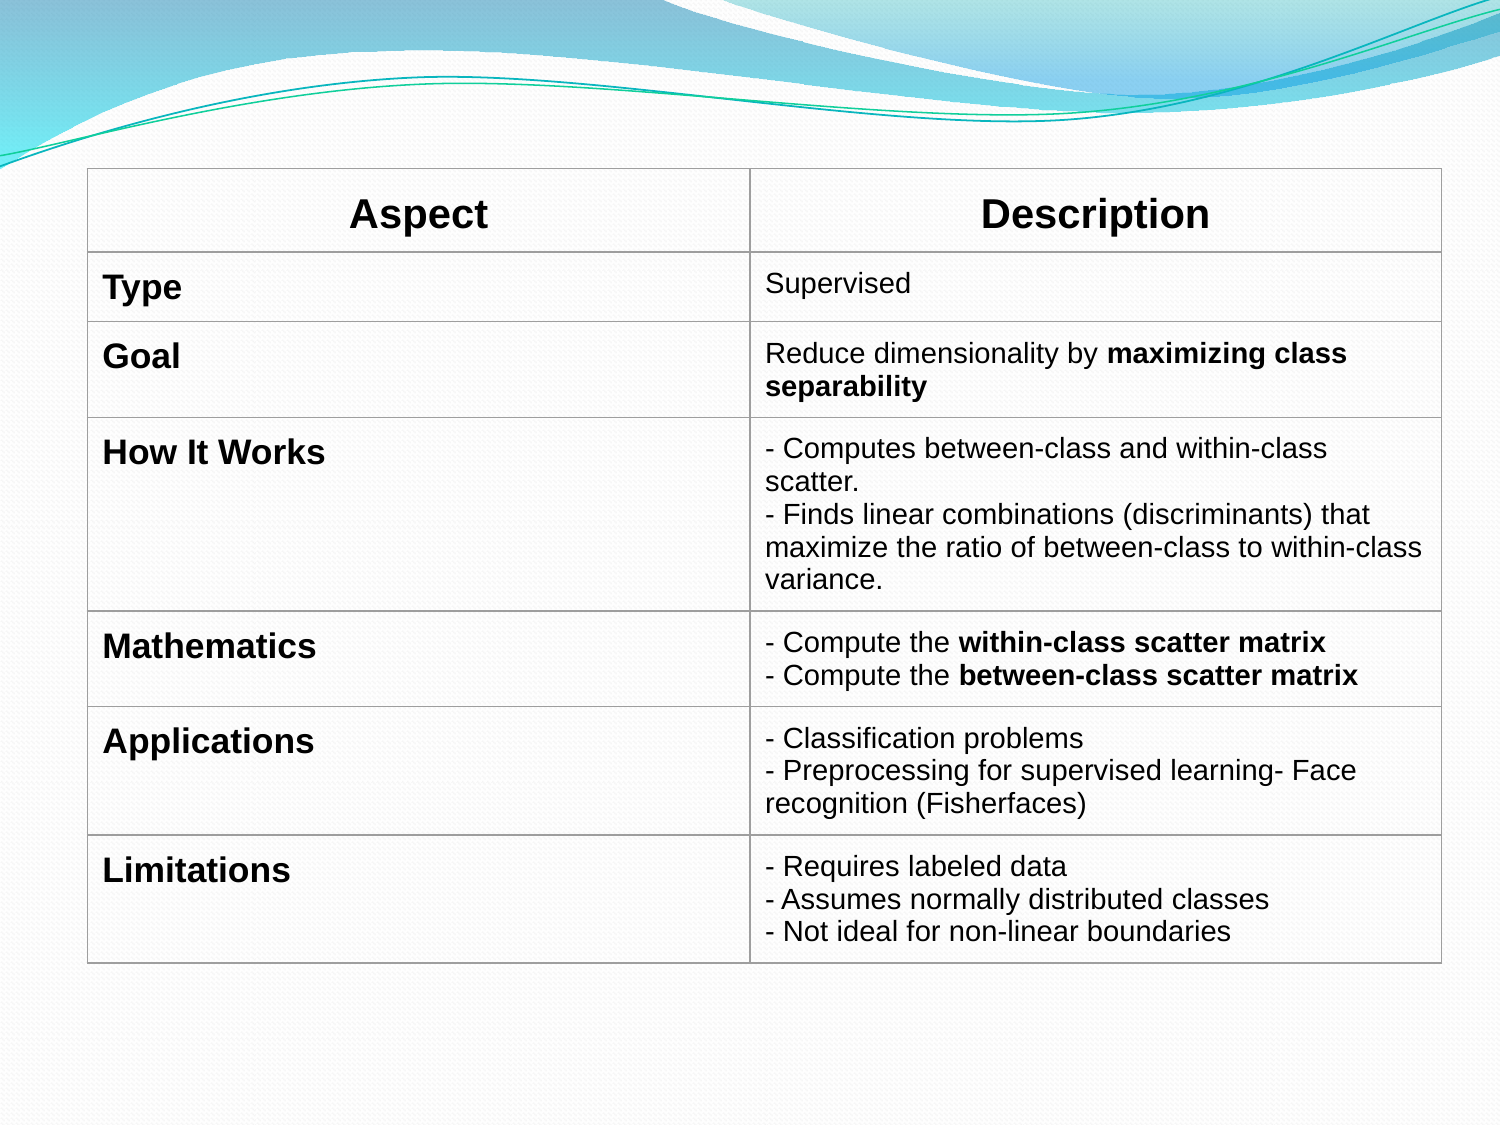

| Aspect | Description |
| --- | --- |
| Type | Supervised |
| Goal | Reduce dimensionality by maximizing class separability |
| How It Works | - Computes between-class and within-class scatter. - Finds linear combinations (discriminants) that maximize the ratio of between-class to within-class variance. |
| Mathematics | - Compute the within-class scatter matrix - Compute the between-class scatter matrix |
| Applications | - Classification problems - Preprocessing for supervised learning- Face recognition (Fisherfaces) |
| Limitations | - Requires labeled data - Assumes normally distributed classes - Not ideal for non-linear boundaries |